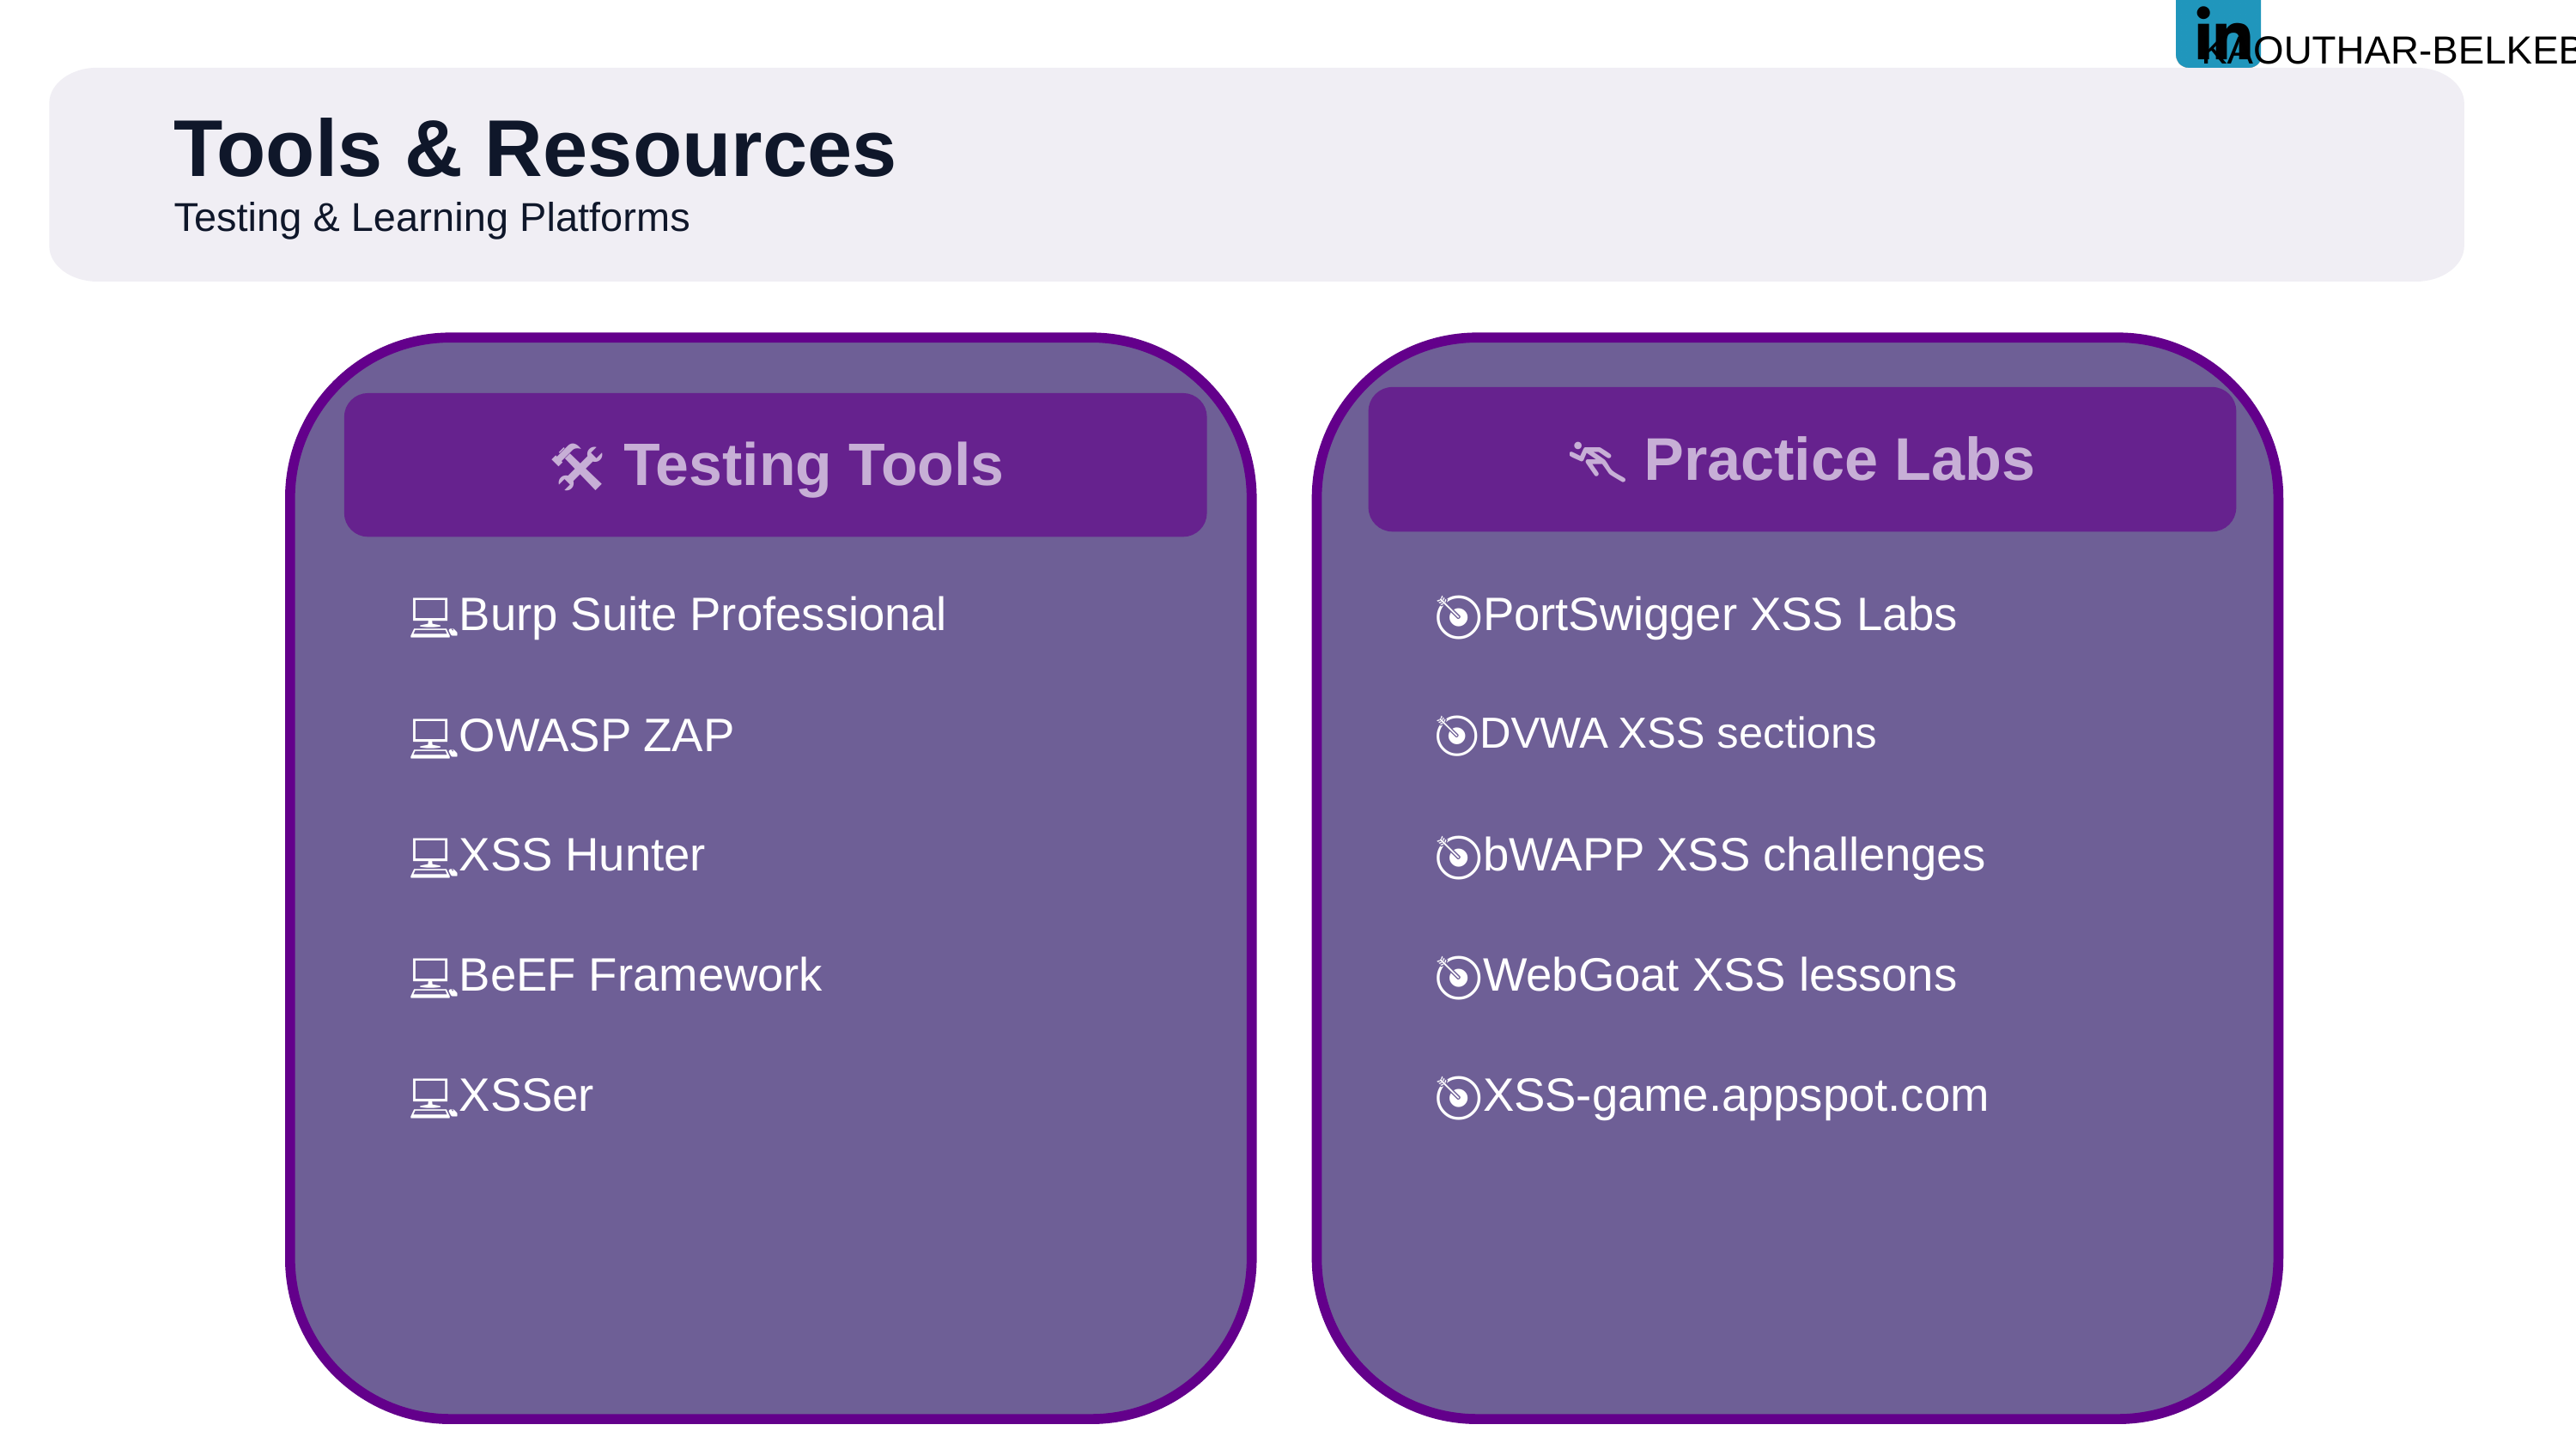

KAOUTHAR-BELKEBIR

Tools & Resources

Testing & Learning Platforms

🛠️ Testing Tools
💻Burp Suite Professional
💻OWASP ZAP
💻XSS Hunter
💻BeEF Framework
💻XSSer

🏃 Practice Labs
🎯PortSwigger XSS Labs
🎯DVWA XSS sections
🎯bWAPP XSS challenges
🎯WebGoat XSS lessons
🎯XSS-game.appspot.com